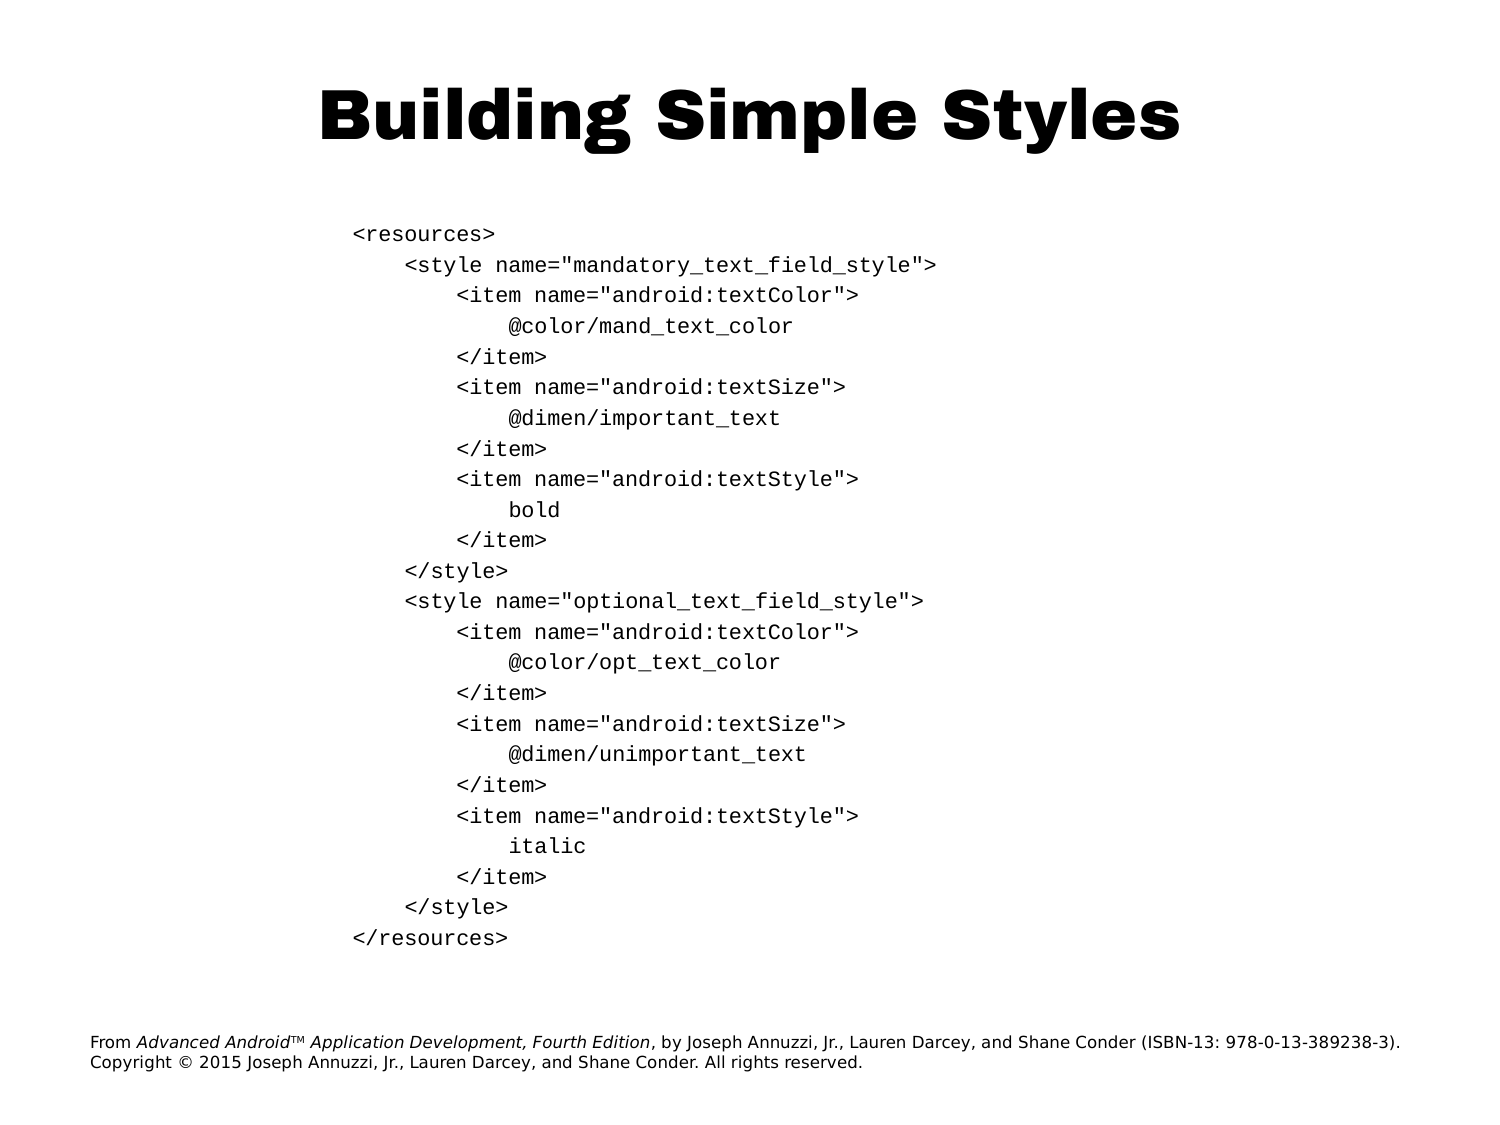

# Building Simple Styles
<resources>
    <style name="mandatory_text_field_style">
        <item name="android:textColor">
            @color/mand_text_color
        </item>
        <item name="android:textSize">
            @dimen/important_text
        </item>
        <item name="android:textStyle">
            bold
        </item>
    </style>
    <style name="optional_text_field_style">
        <item name="android:textColor">
            @color/opt_text_color
        </item>
        <item name="android:textSize">
            @dimen/unimportant_text
        </item>
        <item name="android:textStyle">
            italic
        </item>
    </style>
</resources>

From Advanced AndroidTM Application Development, Fourth Edition, by Joseph Annuzzi, Jr., Lauren Darcey, and Shane Conder (ISBN-13: 978-0-13-389238-3). Copyright © 2015 Joseph Annuzzi, Jr., Lauren Darcey, and Shane Conder. All rights reserved.